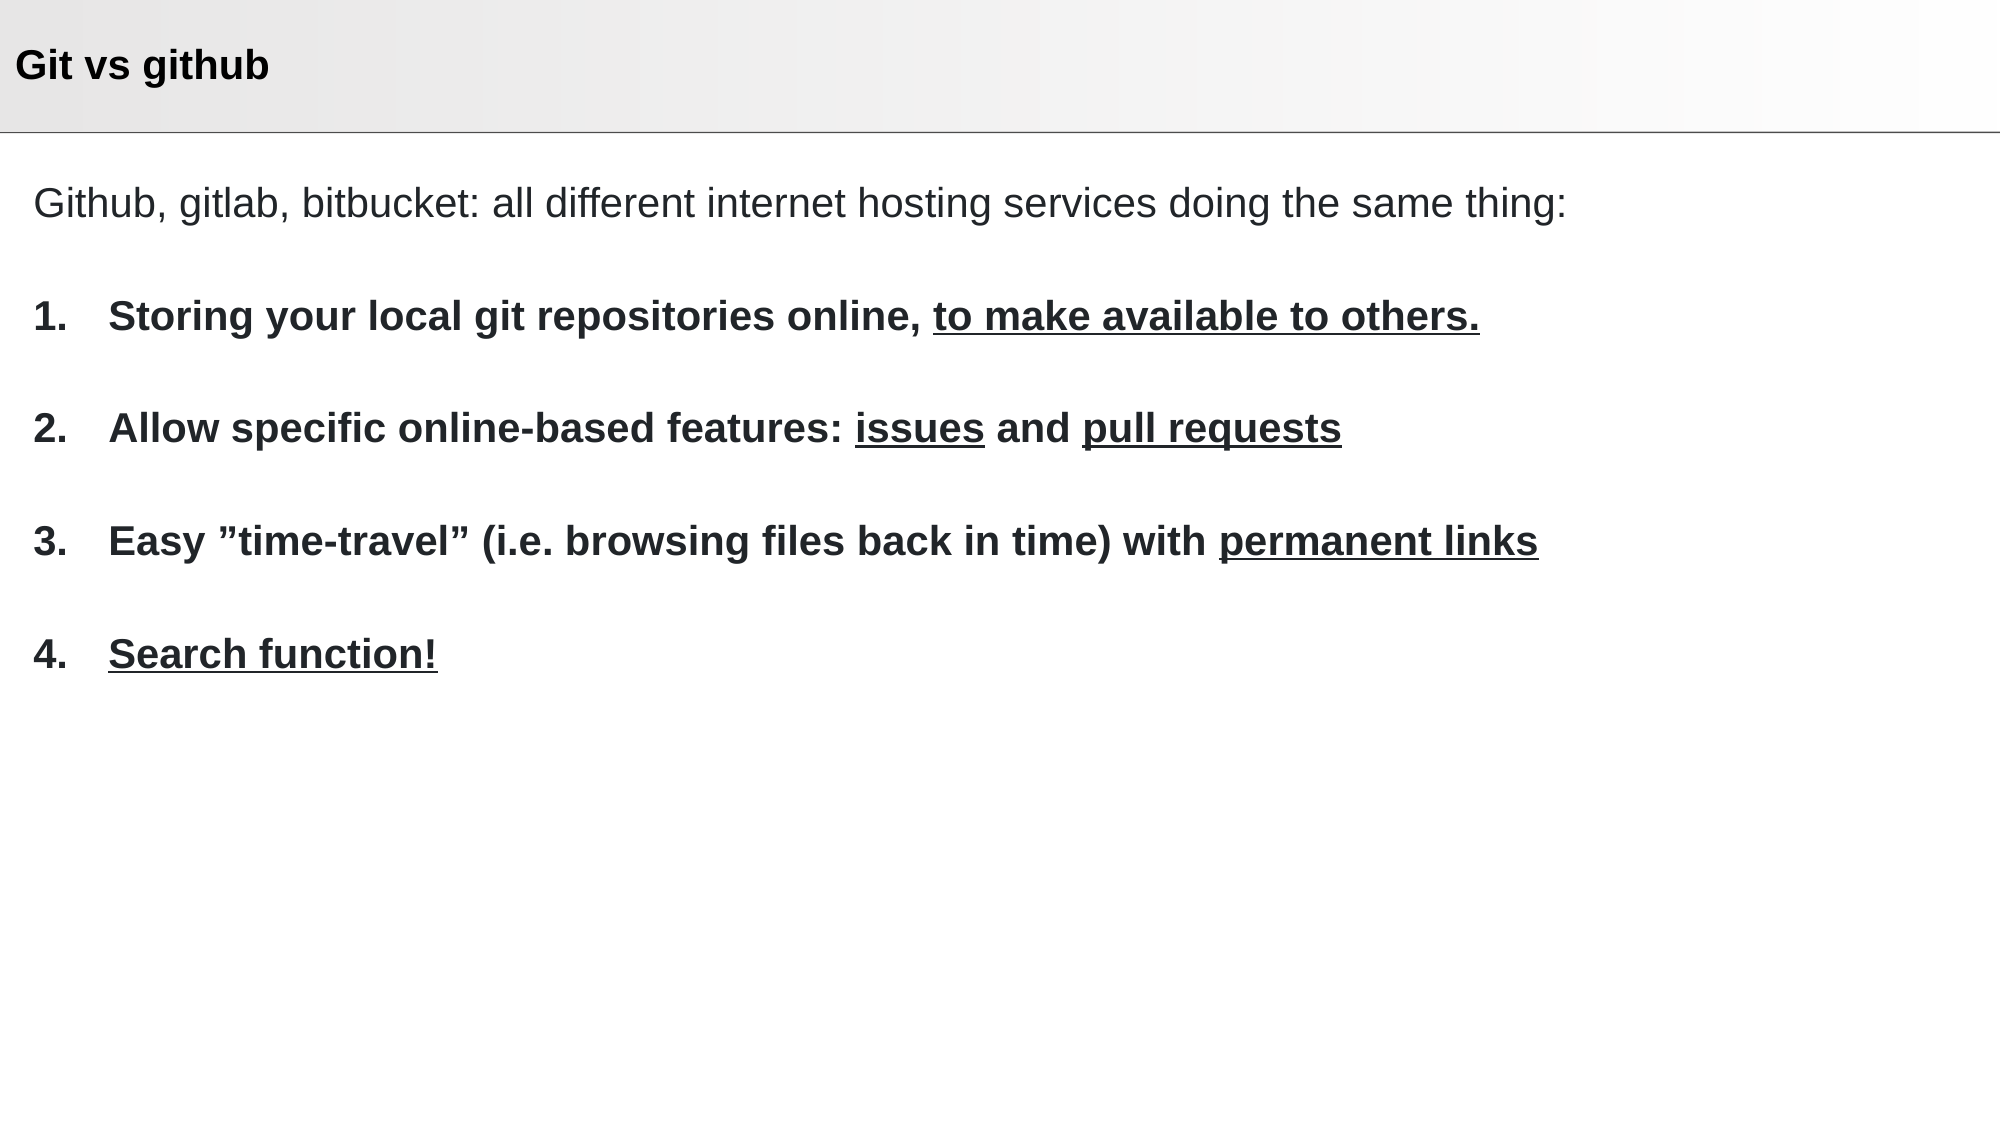

# Git vs github
Github, gitlab, bitbucket: all different internet hosting services doing the same thing:
Storing your local git repositories online, to make available to others.
Allow specific online-based features: issues and pull requests
Easy ”time-travel” (i.e. browsing files back in time) with permanent links
Search function!